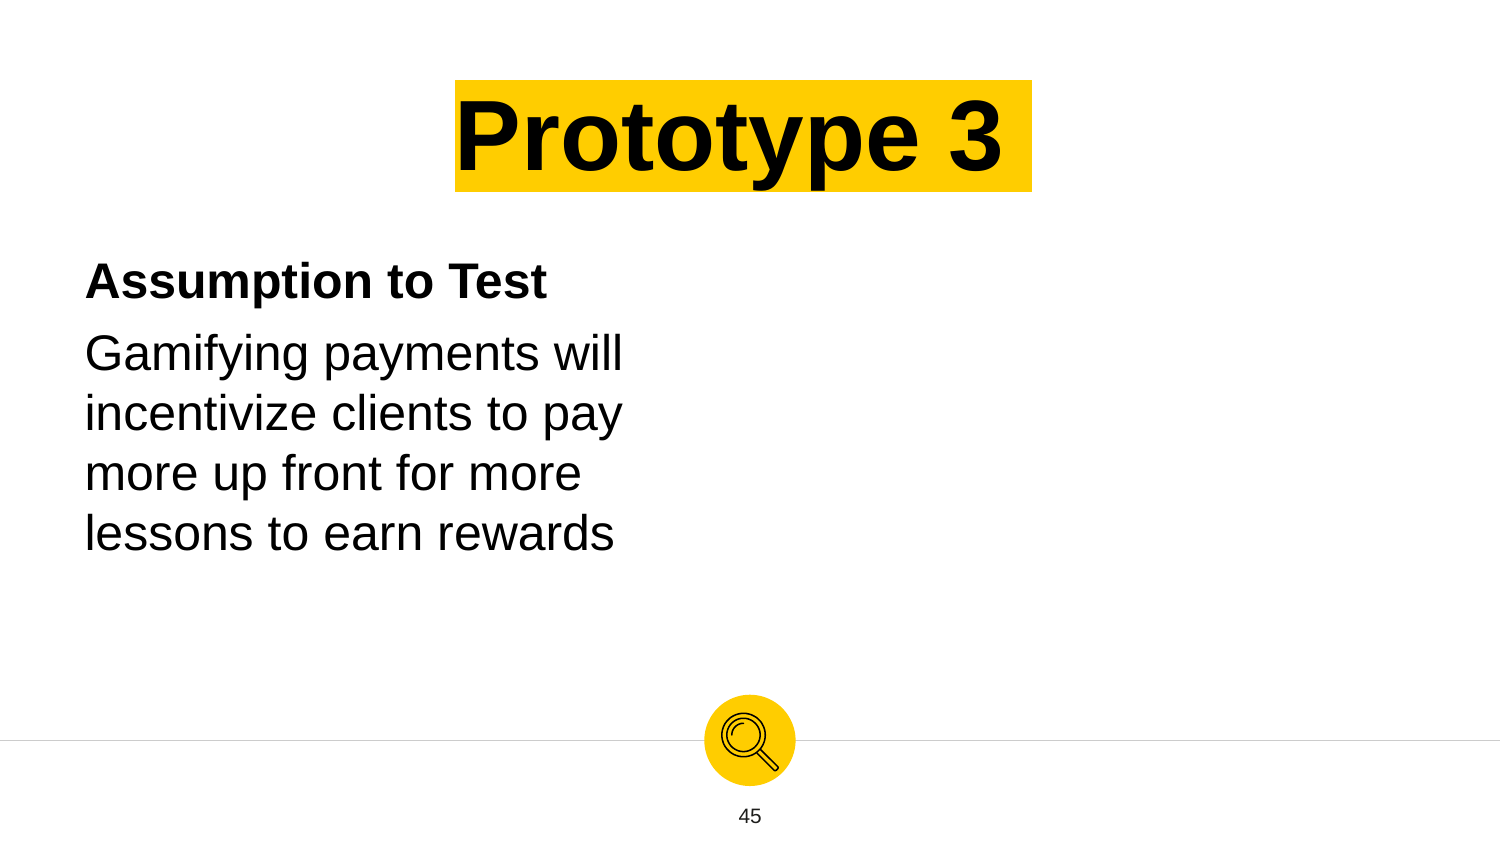

Prototype 3
Assumption to Test
Gamifying payments will incentivize clients to pay more up front for more lessons to earn rewards

45